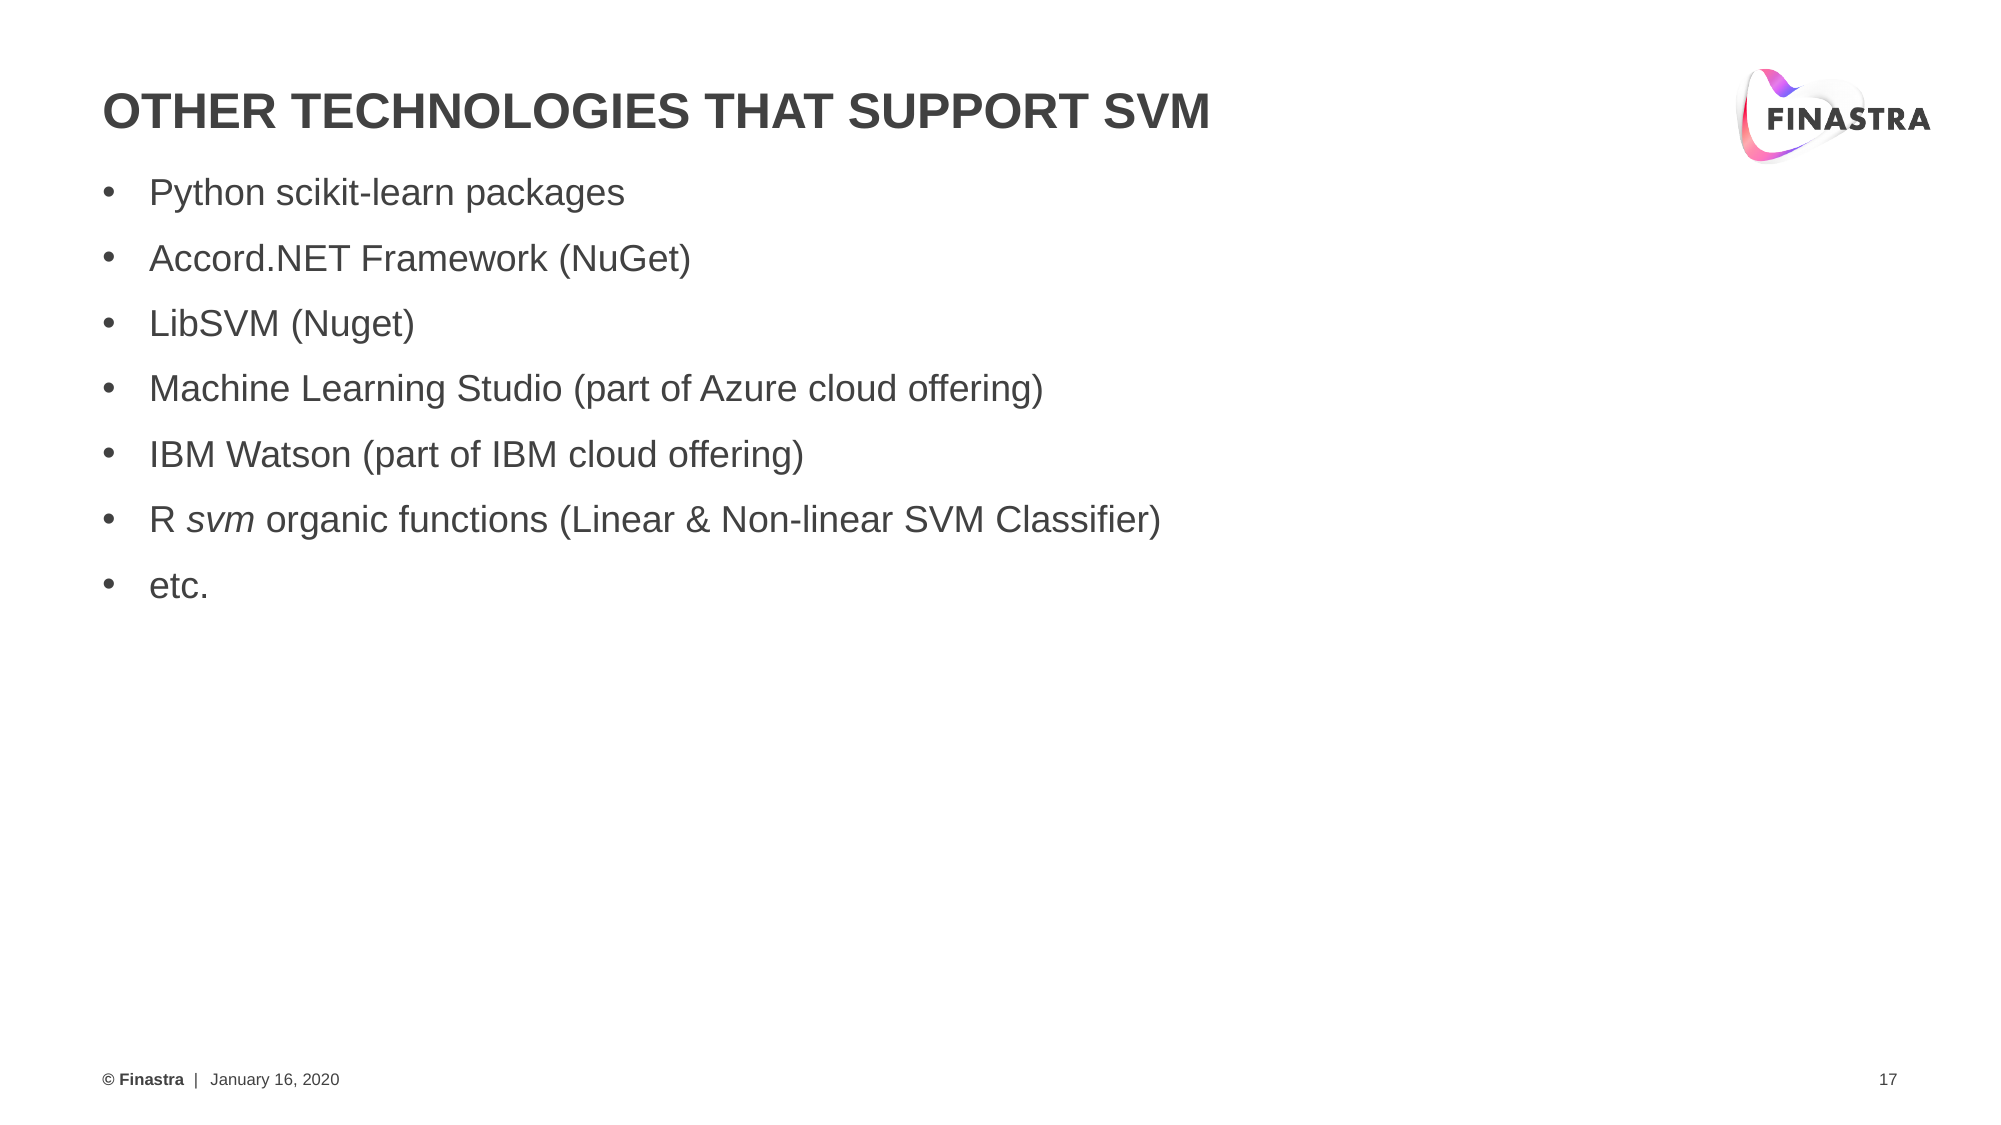

# Other Technologies that Support SVM
Python scikit-learn packages
Accord.NET Framework (NuGet)
LibSVM (Nuget)
Machine Learning Studio (part of Azure cloud offering)
IBM Watson (part of IBM cloud offering)
R svm organic functions (Linear & Non-linear SVM Classifier)
etc.

January 16, 2020
17